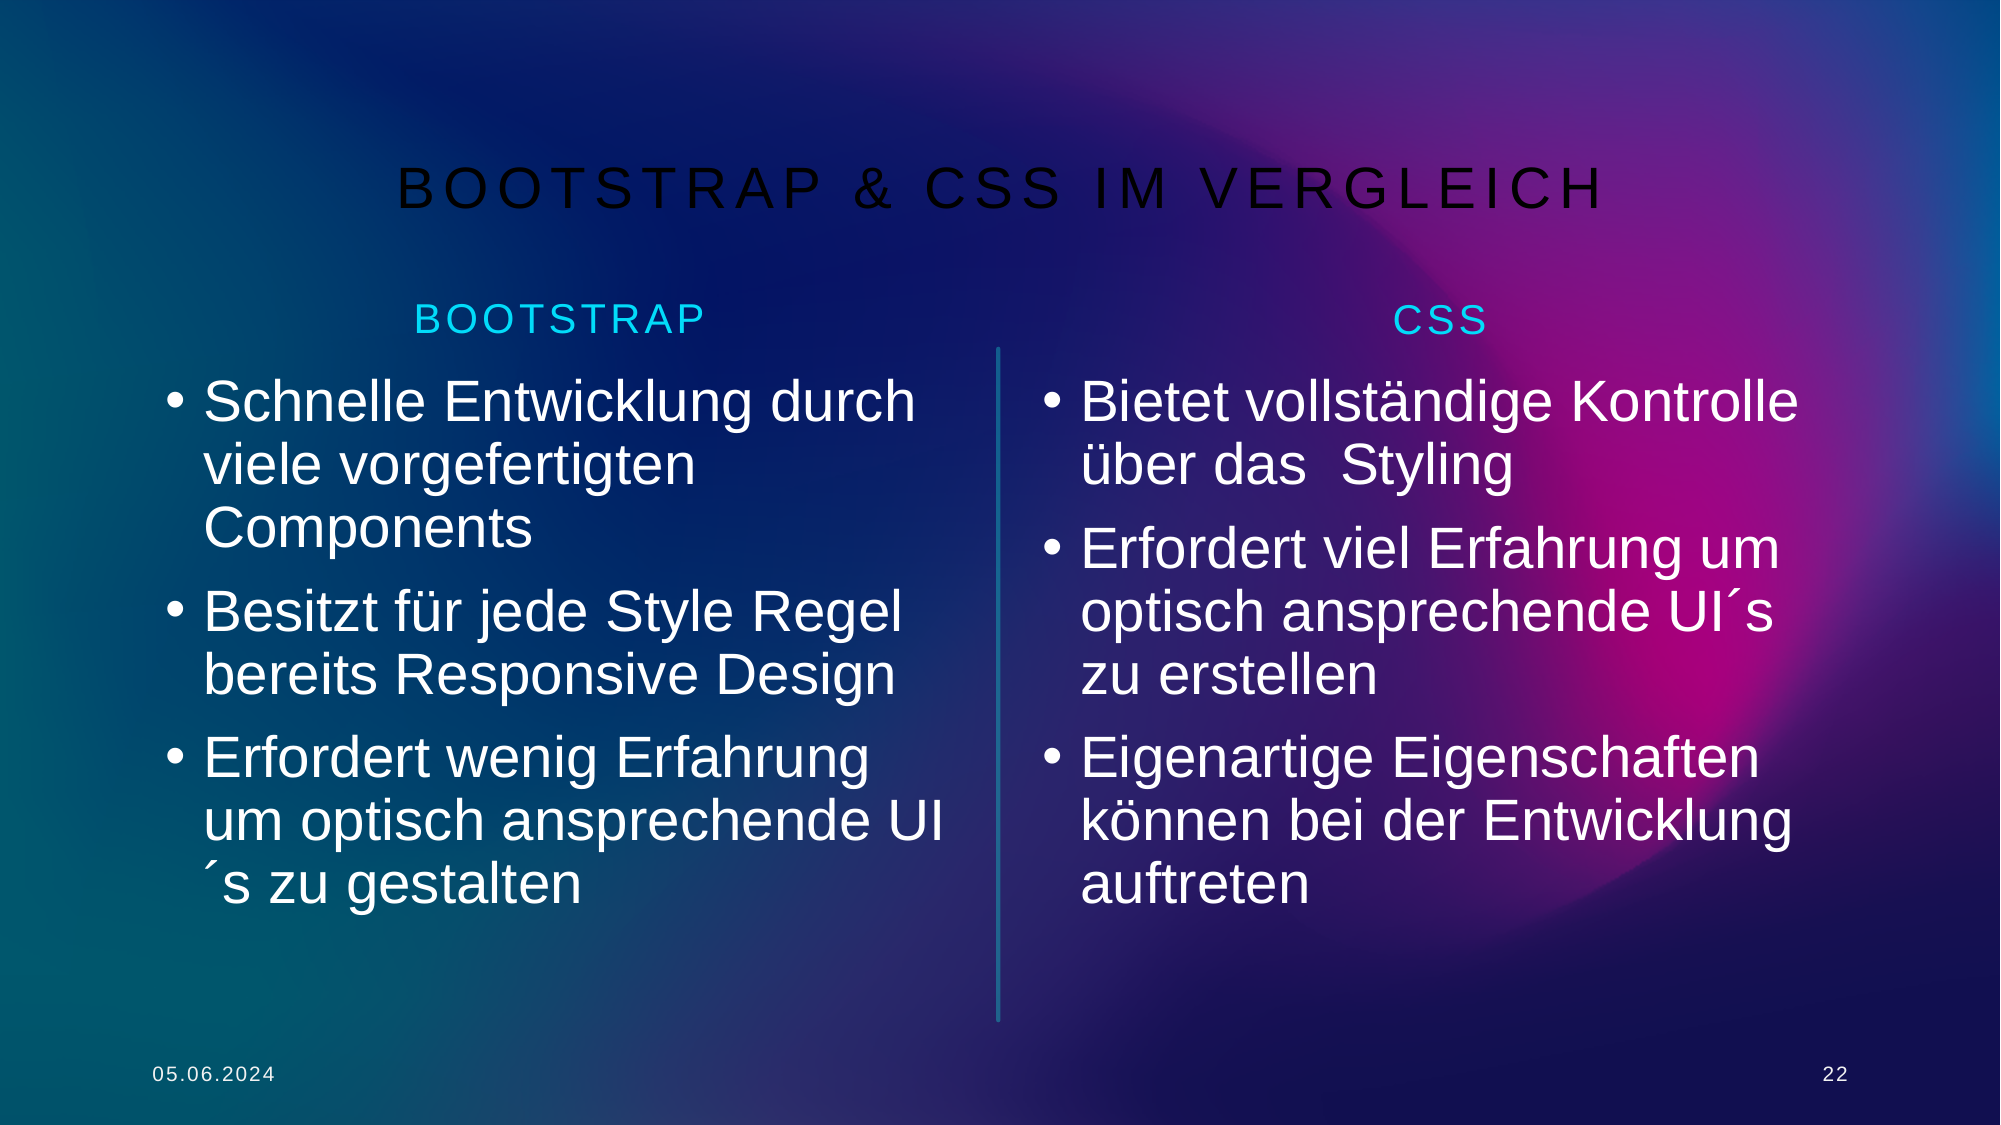

# Bootstrap & CSS im vergleich
Bootstrap
CSS
Schnelle Entwicklung durch viele vorgefertigten Components
Besitzt für jede Style Regel bereits Responsive Design
Erfordert wenig Erfahrung um optisch ansprechende UI´s zu gestalten
Bietet vollständige Kontrolle über das  Styling
Erfordert viel Erfahrung um optisch ansprechende UI´s zu erstellen
Eigenartige Eigenschaften können bei der Entwicklung auftreten
05.06.2024
22